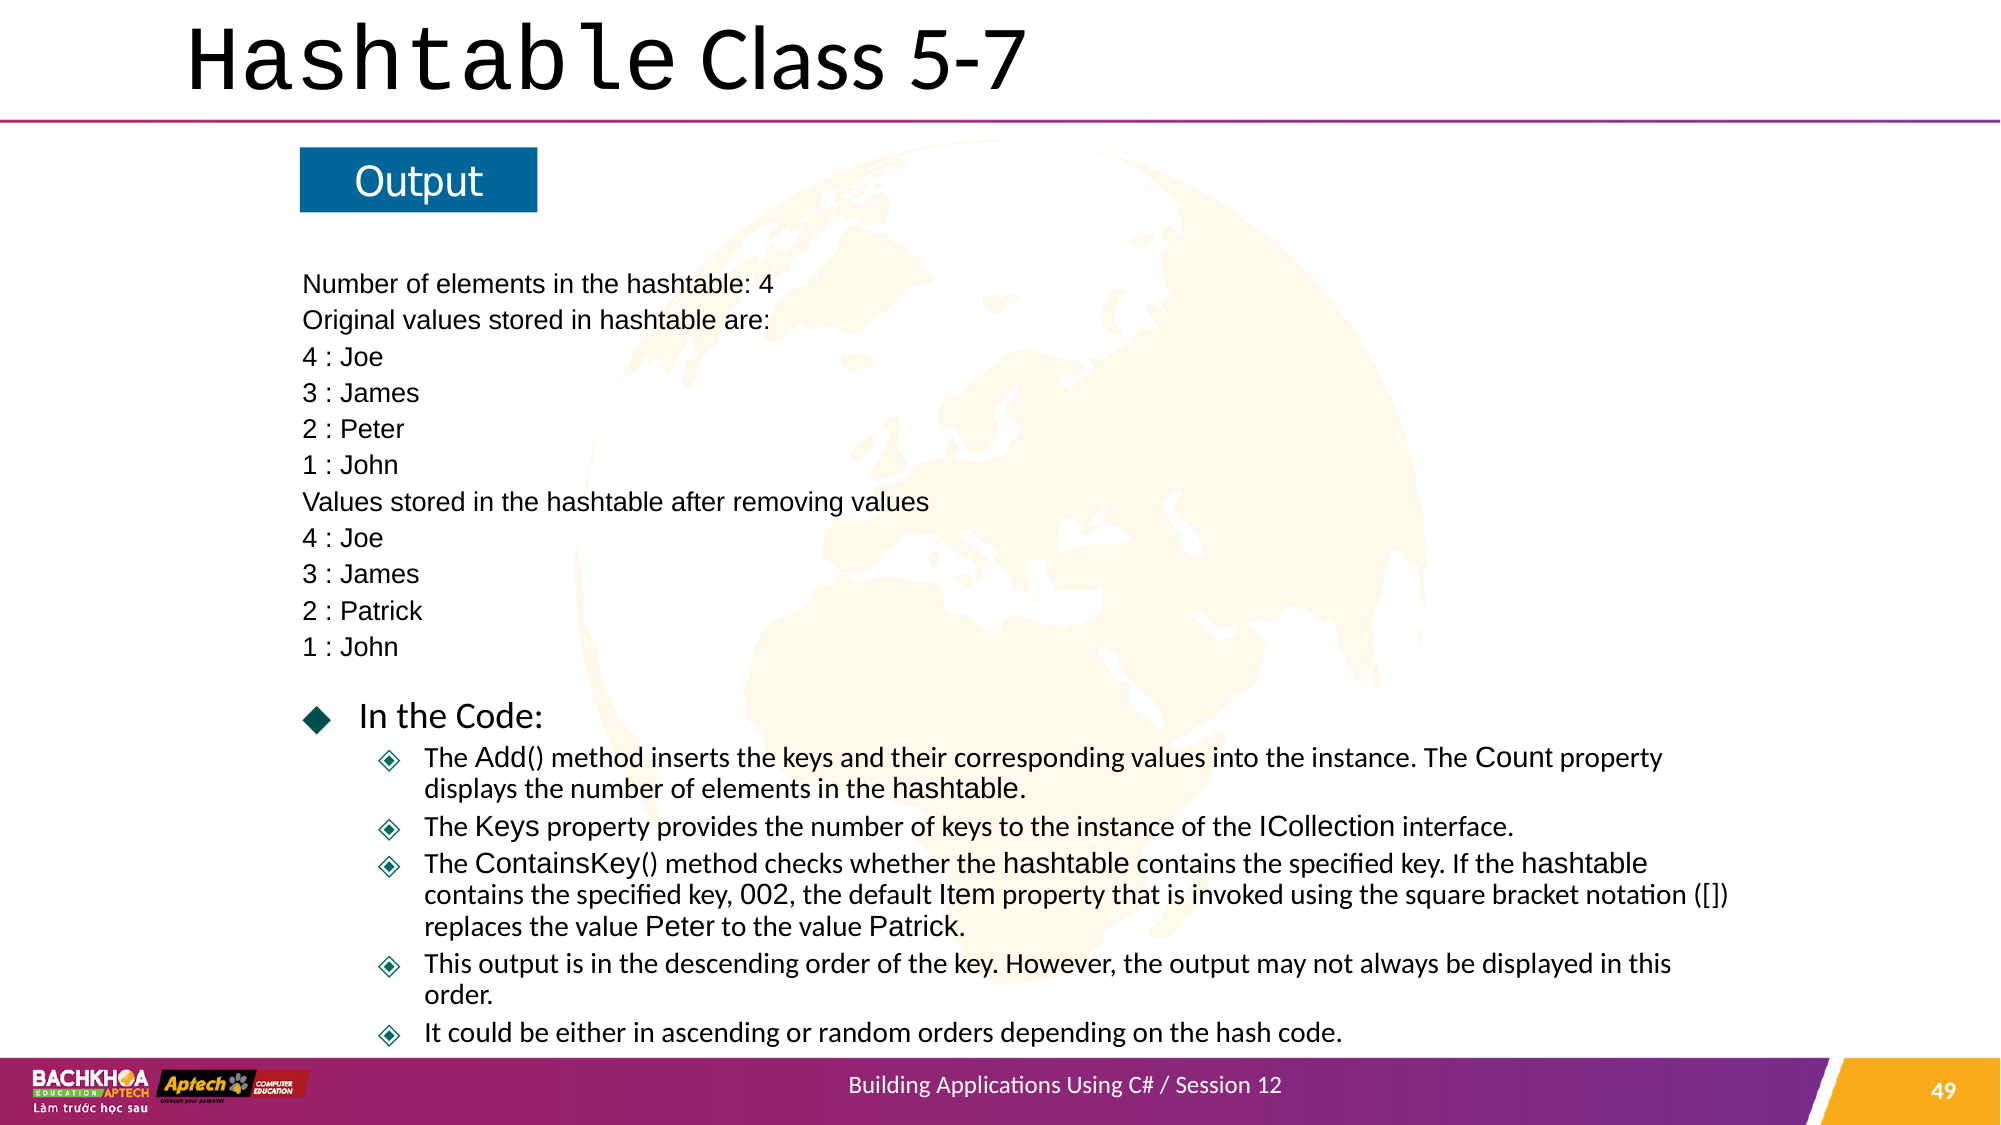

# Hashtable Class 5-7

Number of elements in the hashtable: 4
Original values stored in hashtable are:
4 : Joe
3 : James
2 : Peter
1 : John
Values stored in the hashtable after removing values
4 : Joe
3 : James
2 : Patrick
1 : John

In the Code:
The Add() method inserts the keys and their corresponding values into the instance. The Count property displays the number of elements in the hashtable.
The Keys property provides the number of keys to the instance of the ICollection interface.
The ContainsKey() method checks whether the hashtable contains the specified key. If the hashtable contains the specified key, 002, the default Item property that is invoked using the square bracket notation ([]) replaces the value Peter to the value Patrick.
This output is in the descending order of the key. However, the output may not always be displayed in this order.
It could be either in ascending or random orders depending on the hash code.

Output
49
Building Applications Using C# / Session 12